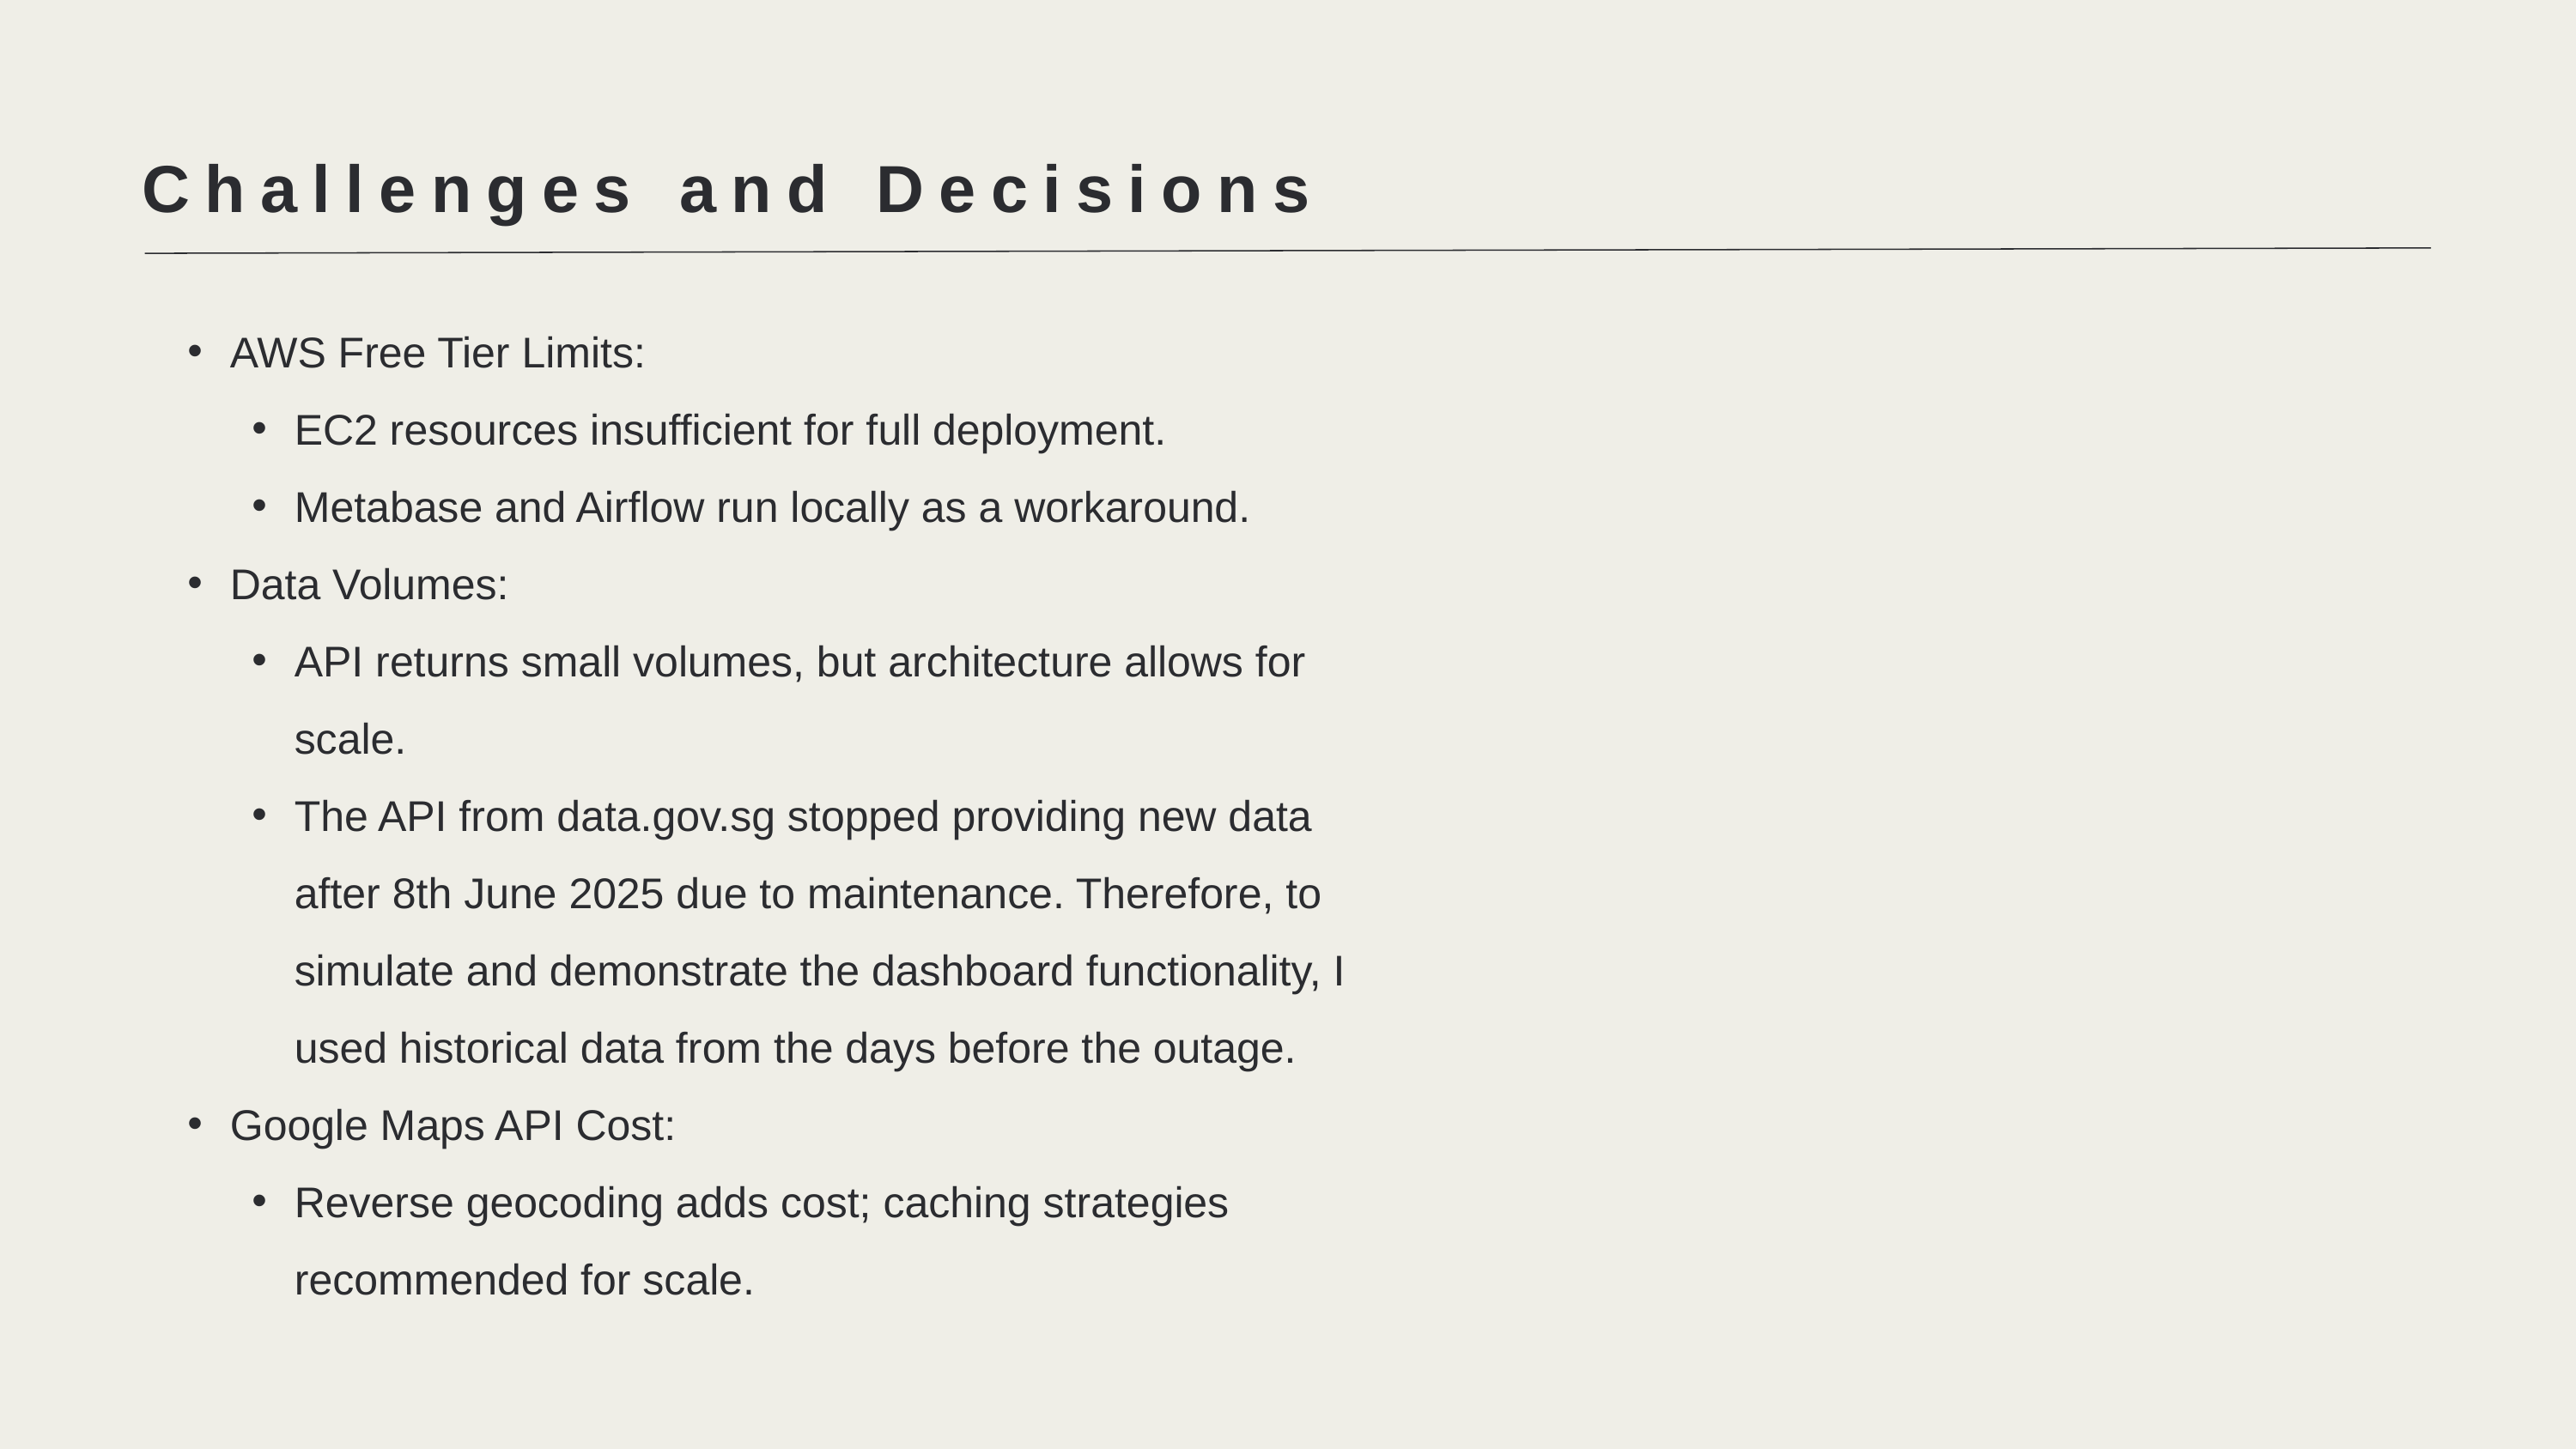

Challenges and Decisions

AWS Free Tier Limits:
EC2 resources insufficient for full deployment.
Metabase and Airflow run locally as a workaround.
Data Volumes:
API returns small volumes, but architecture allows for scale.
The API from data.gov.sg stopped providing new data after 8th June 2025 due to maintenance. Therefore, to simulate and demonstrate the dashboard functionality, I used historical data from the days before the outage.
Google Maps API Cost:
Reverse geocoding adds cost; caching strategies recommended for scale.